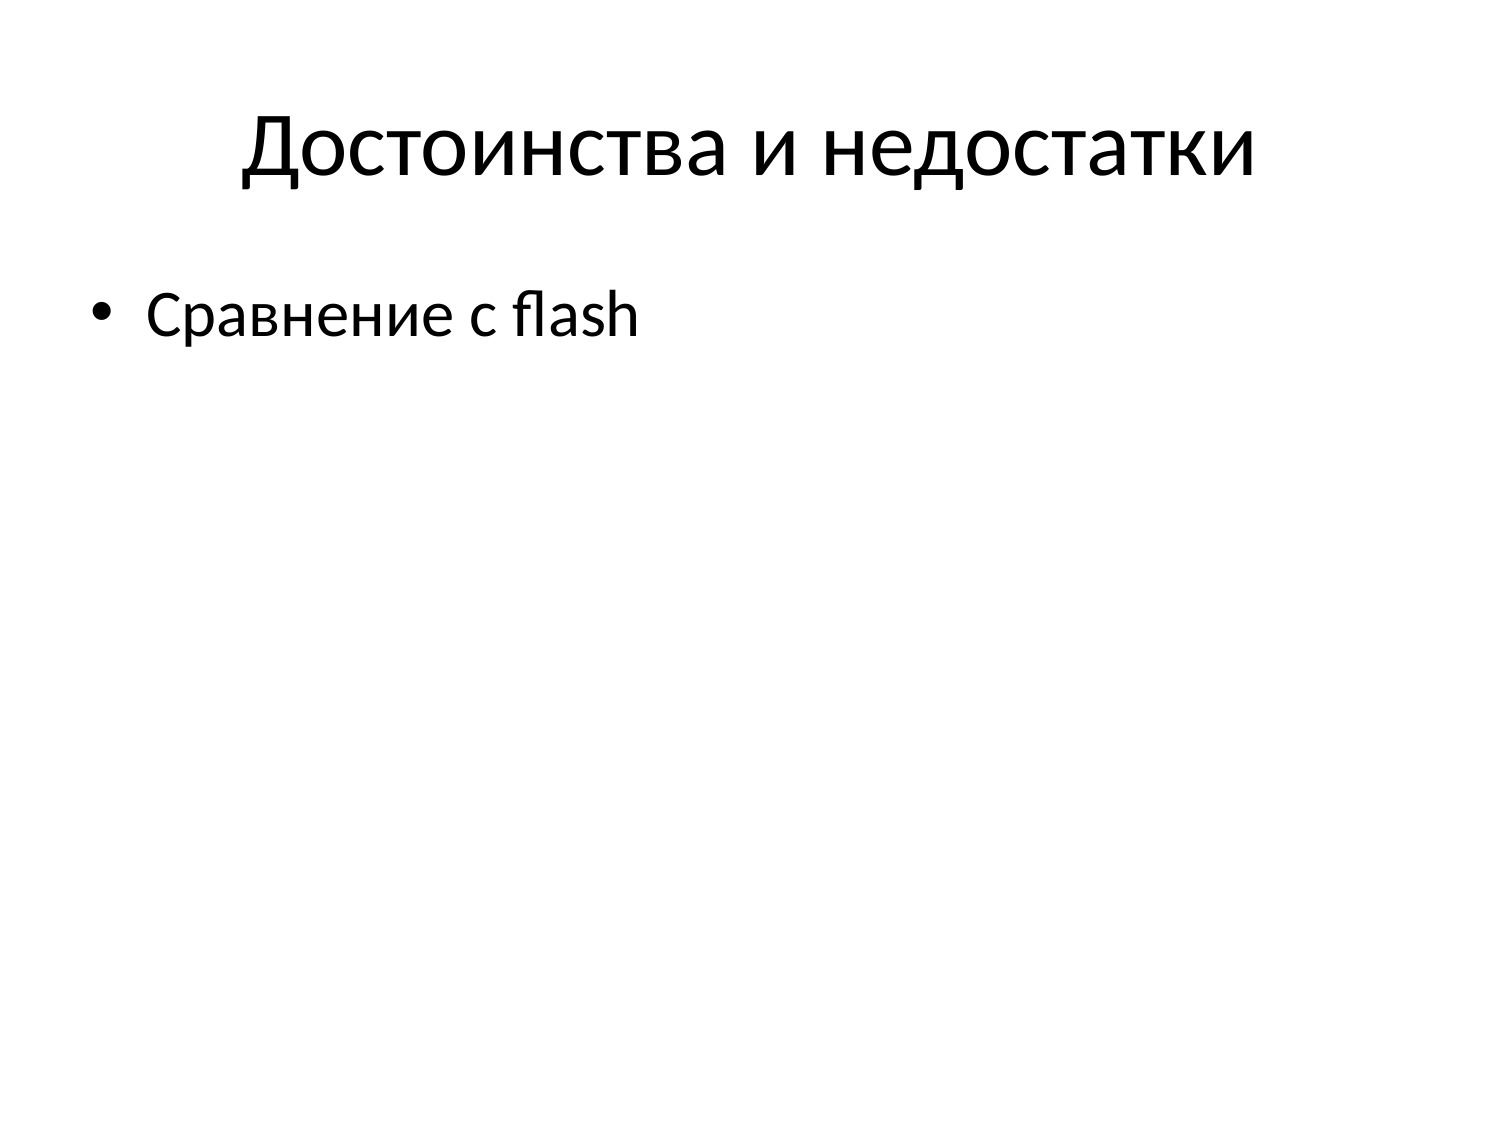

# Достоинства и недостатки
Сравнение с flash